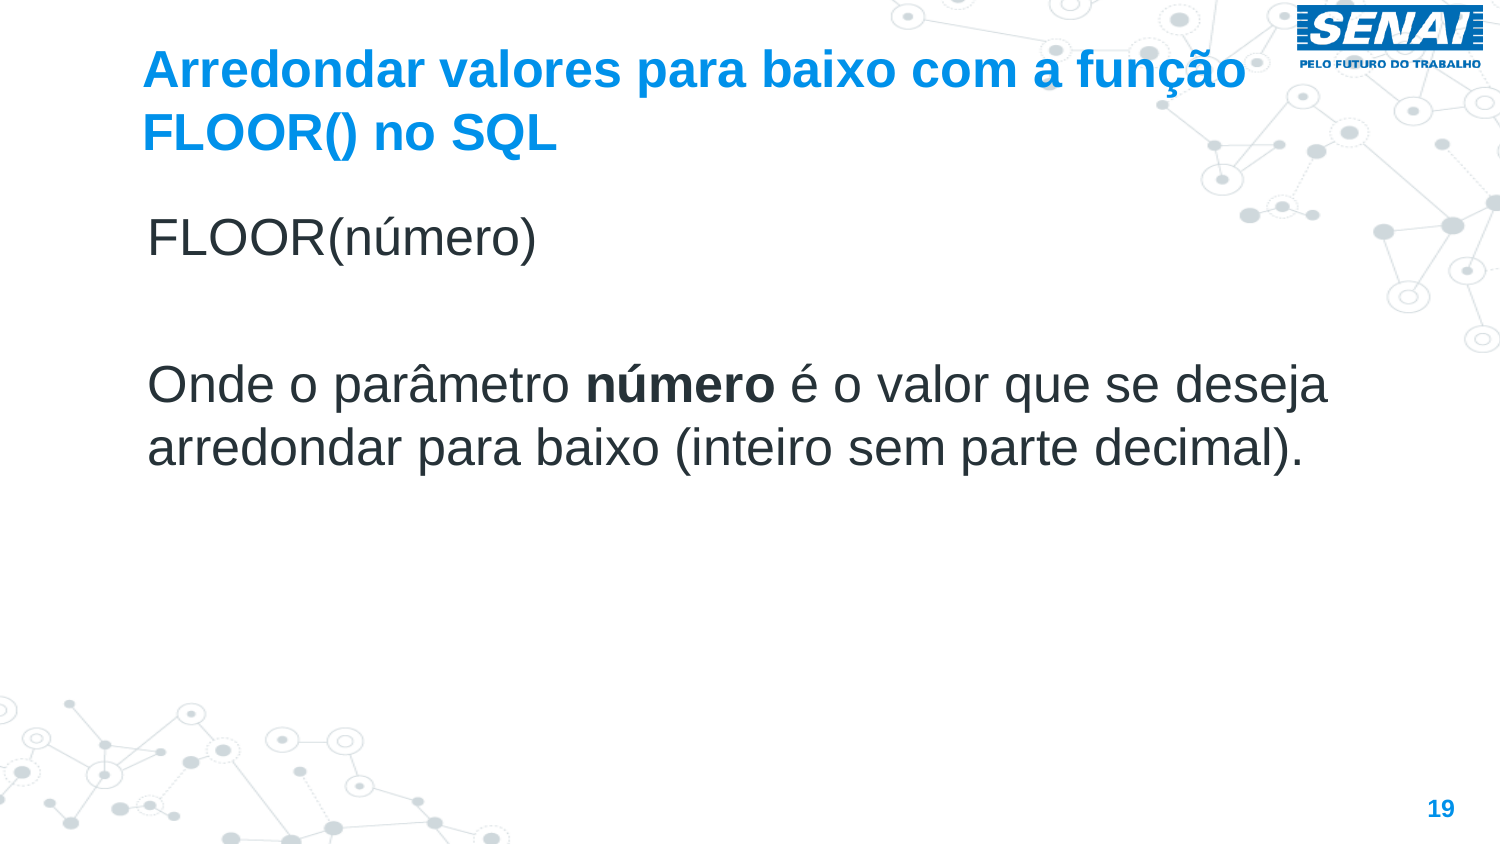

# Arredondar valores para baixo com a função FLOOR() no SQL
FLOOR(número)

Onde o parâmetro número é o valor que se deseja arredondar para baixo (inteiro sem parte decimal).
19